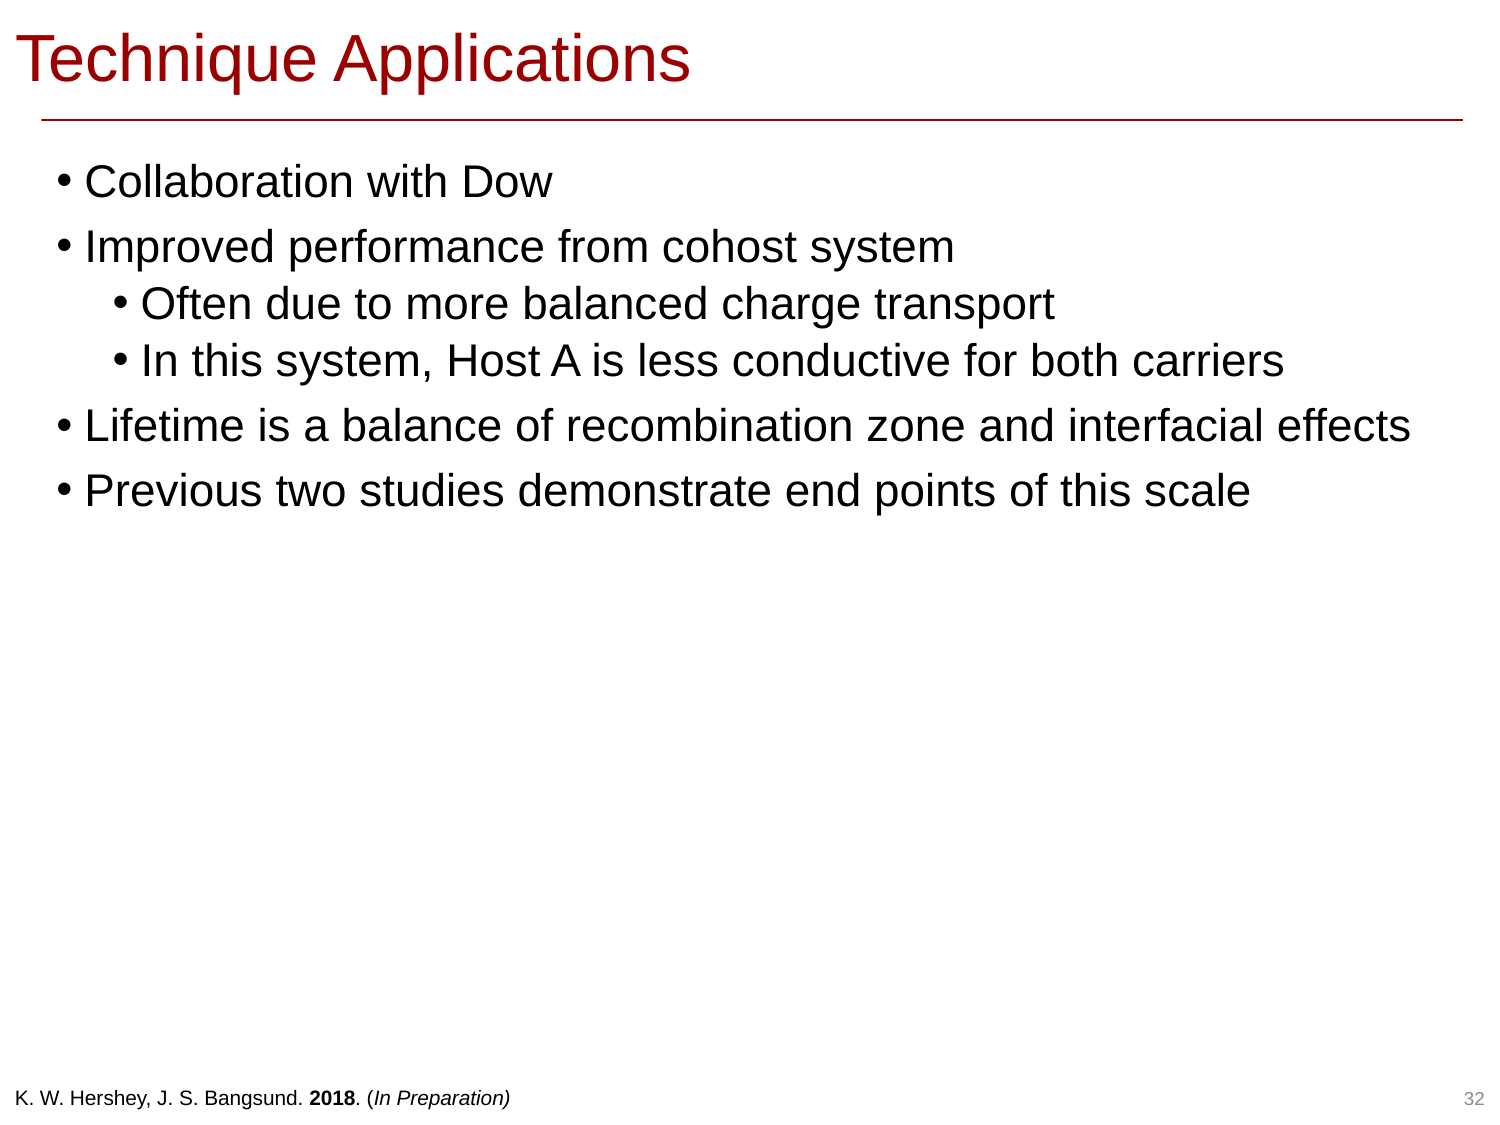

# Technique Applications
Collaboration with Dow
Improved performance from cohost system
Often due to more balanced charge transport
In this system, Host A is less conductive for both carriers
Lifetime is a balance of recombination zone and interfacial effects
Previous two studies demonstrate end points of this scale
32
K. W. Hershey, J. S. Bangsund. 2018. (In Preparation)